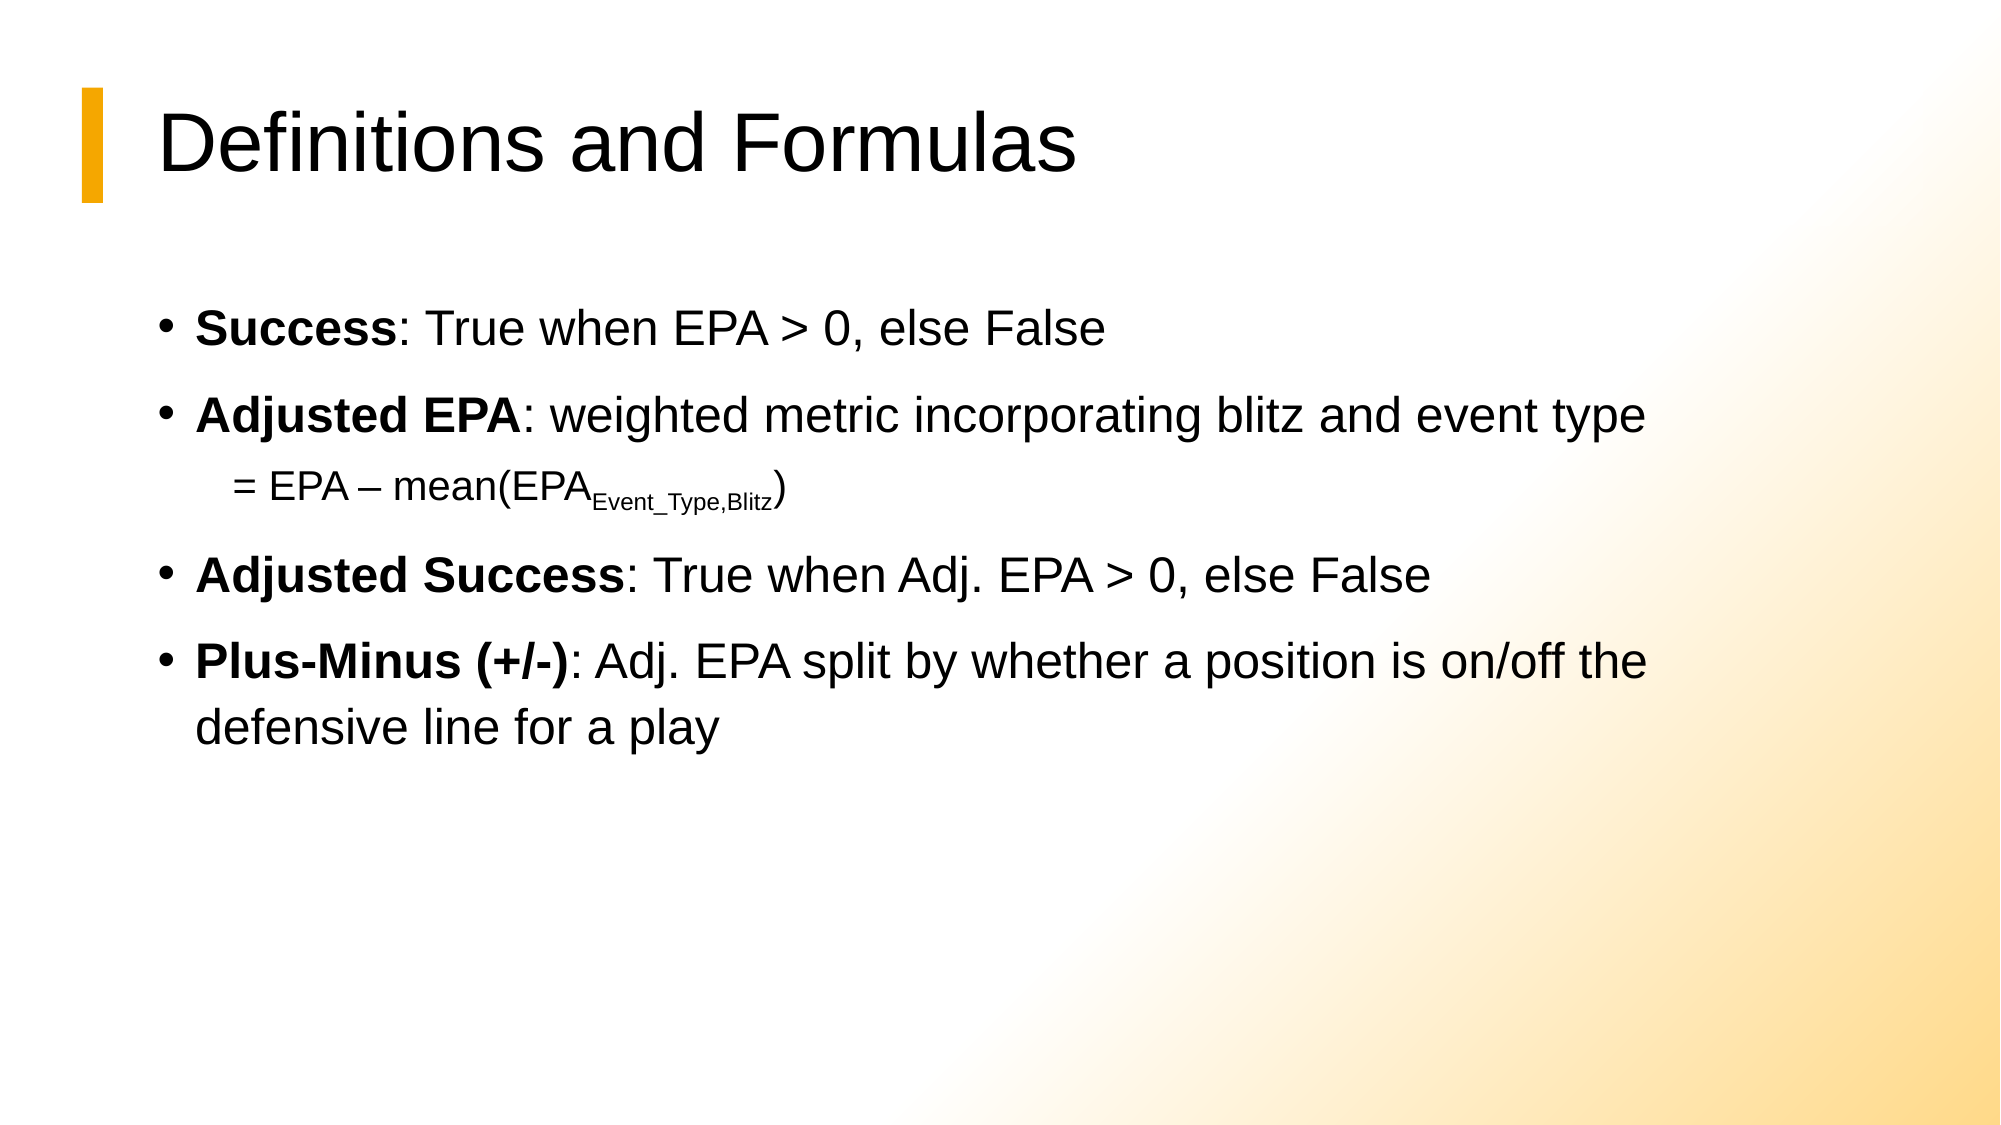

# Definitions and Formulas
Success: True when EPA > 0, else False
Adjusted EPA: weighted metric incorporating blitz and event type
= EPA – mean(EPAEvent_Type,Blitz)
Adjusted Success: True when Adj. EPA > 0, else False
Plus-Minus (+/-): Adj. EPA split by whether a position is on/off the defensive line for a play